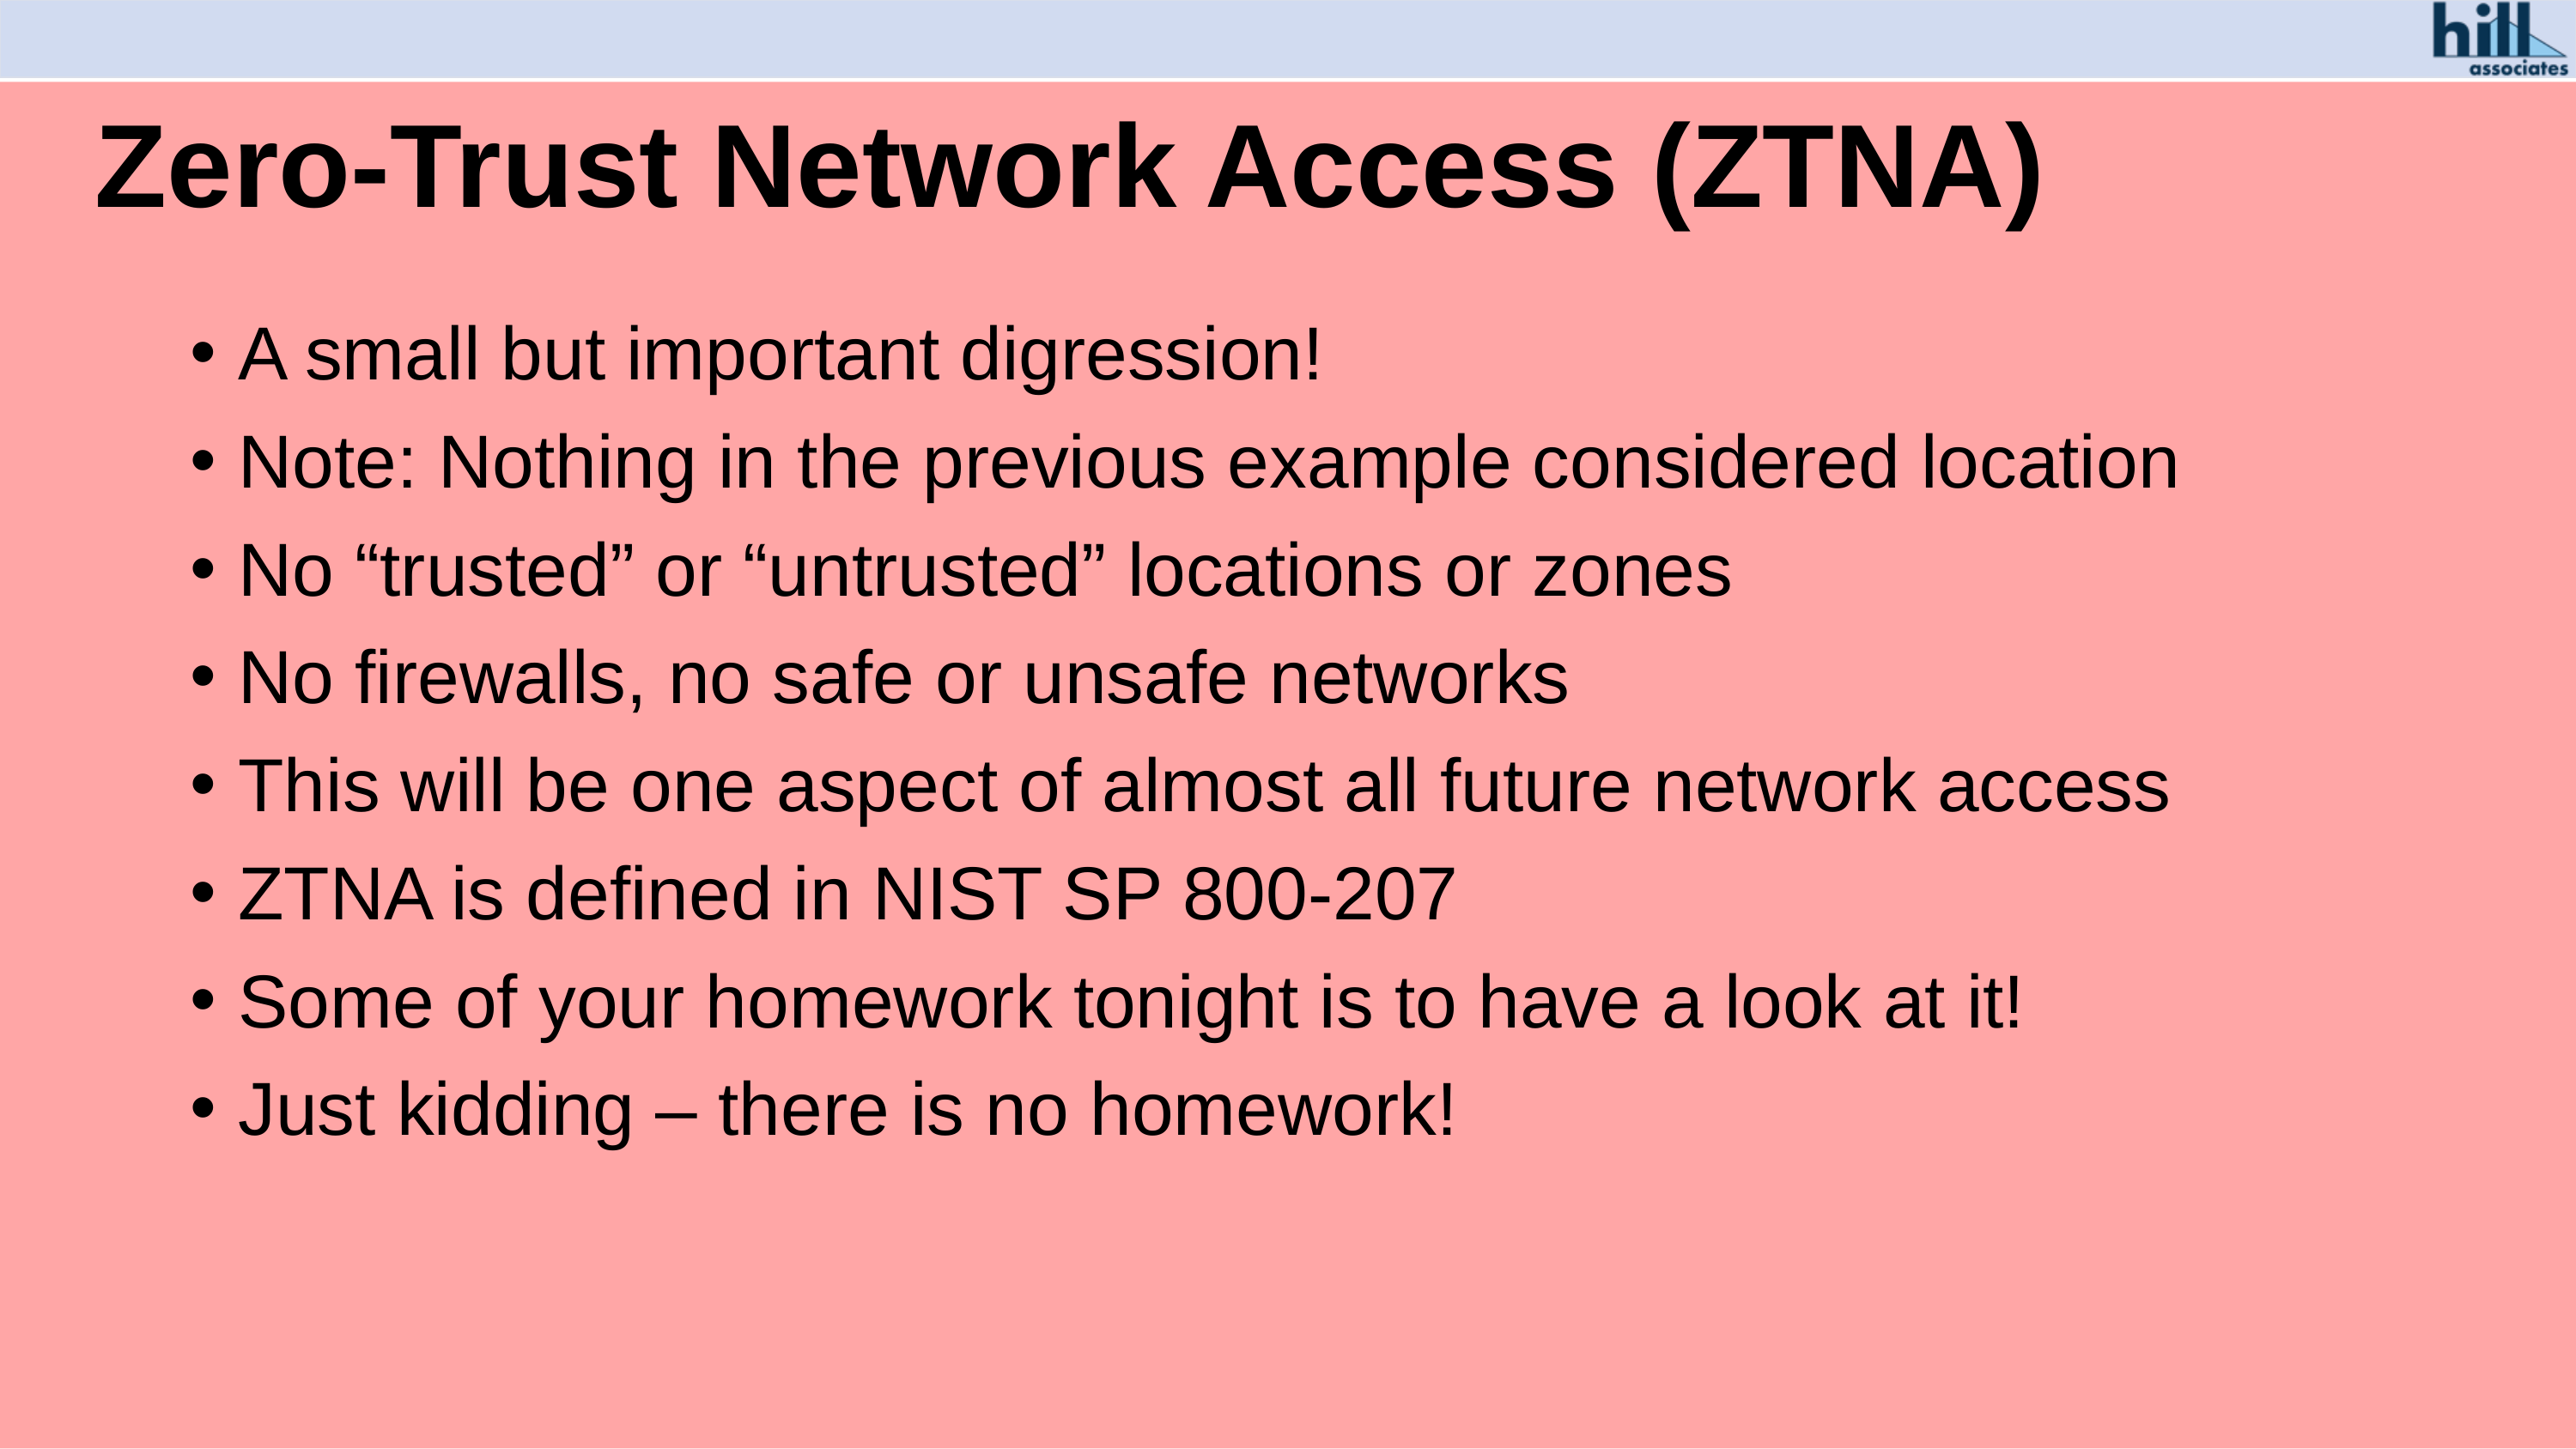

# Zero-Trust Network Access (ZTNA)

A small but important digression!
Note: Nothing in the previous example considered location
No “trusted” or “untrusted” locations or zones
No firewalls, no safe or unsafe networks
This will be one aspect of almost all future network access
ZTNA is defined in NIST SP 800-207
Some of your homework tonight is to have a look at it!
Just kidding – there is no homework!